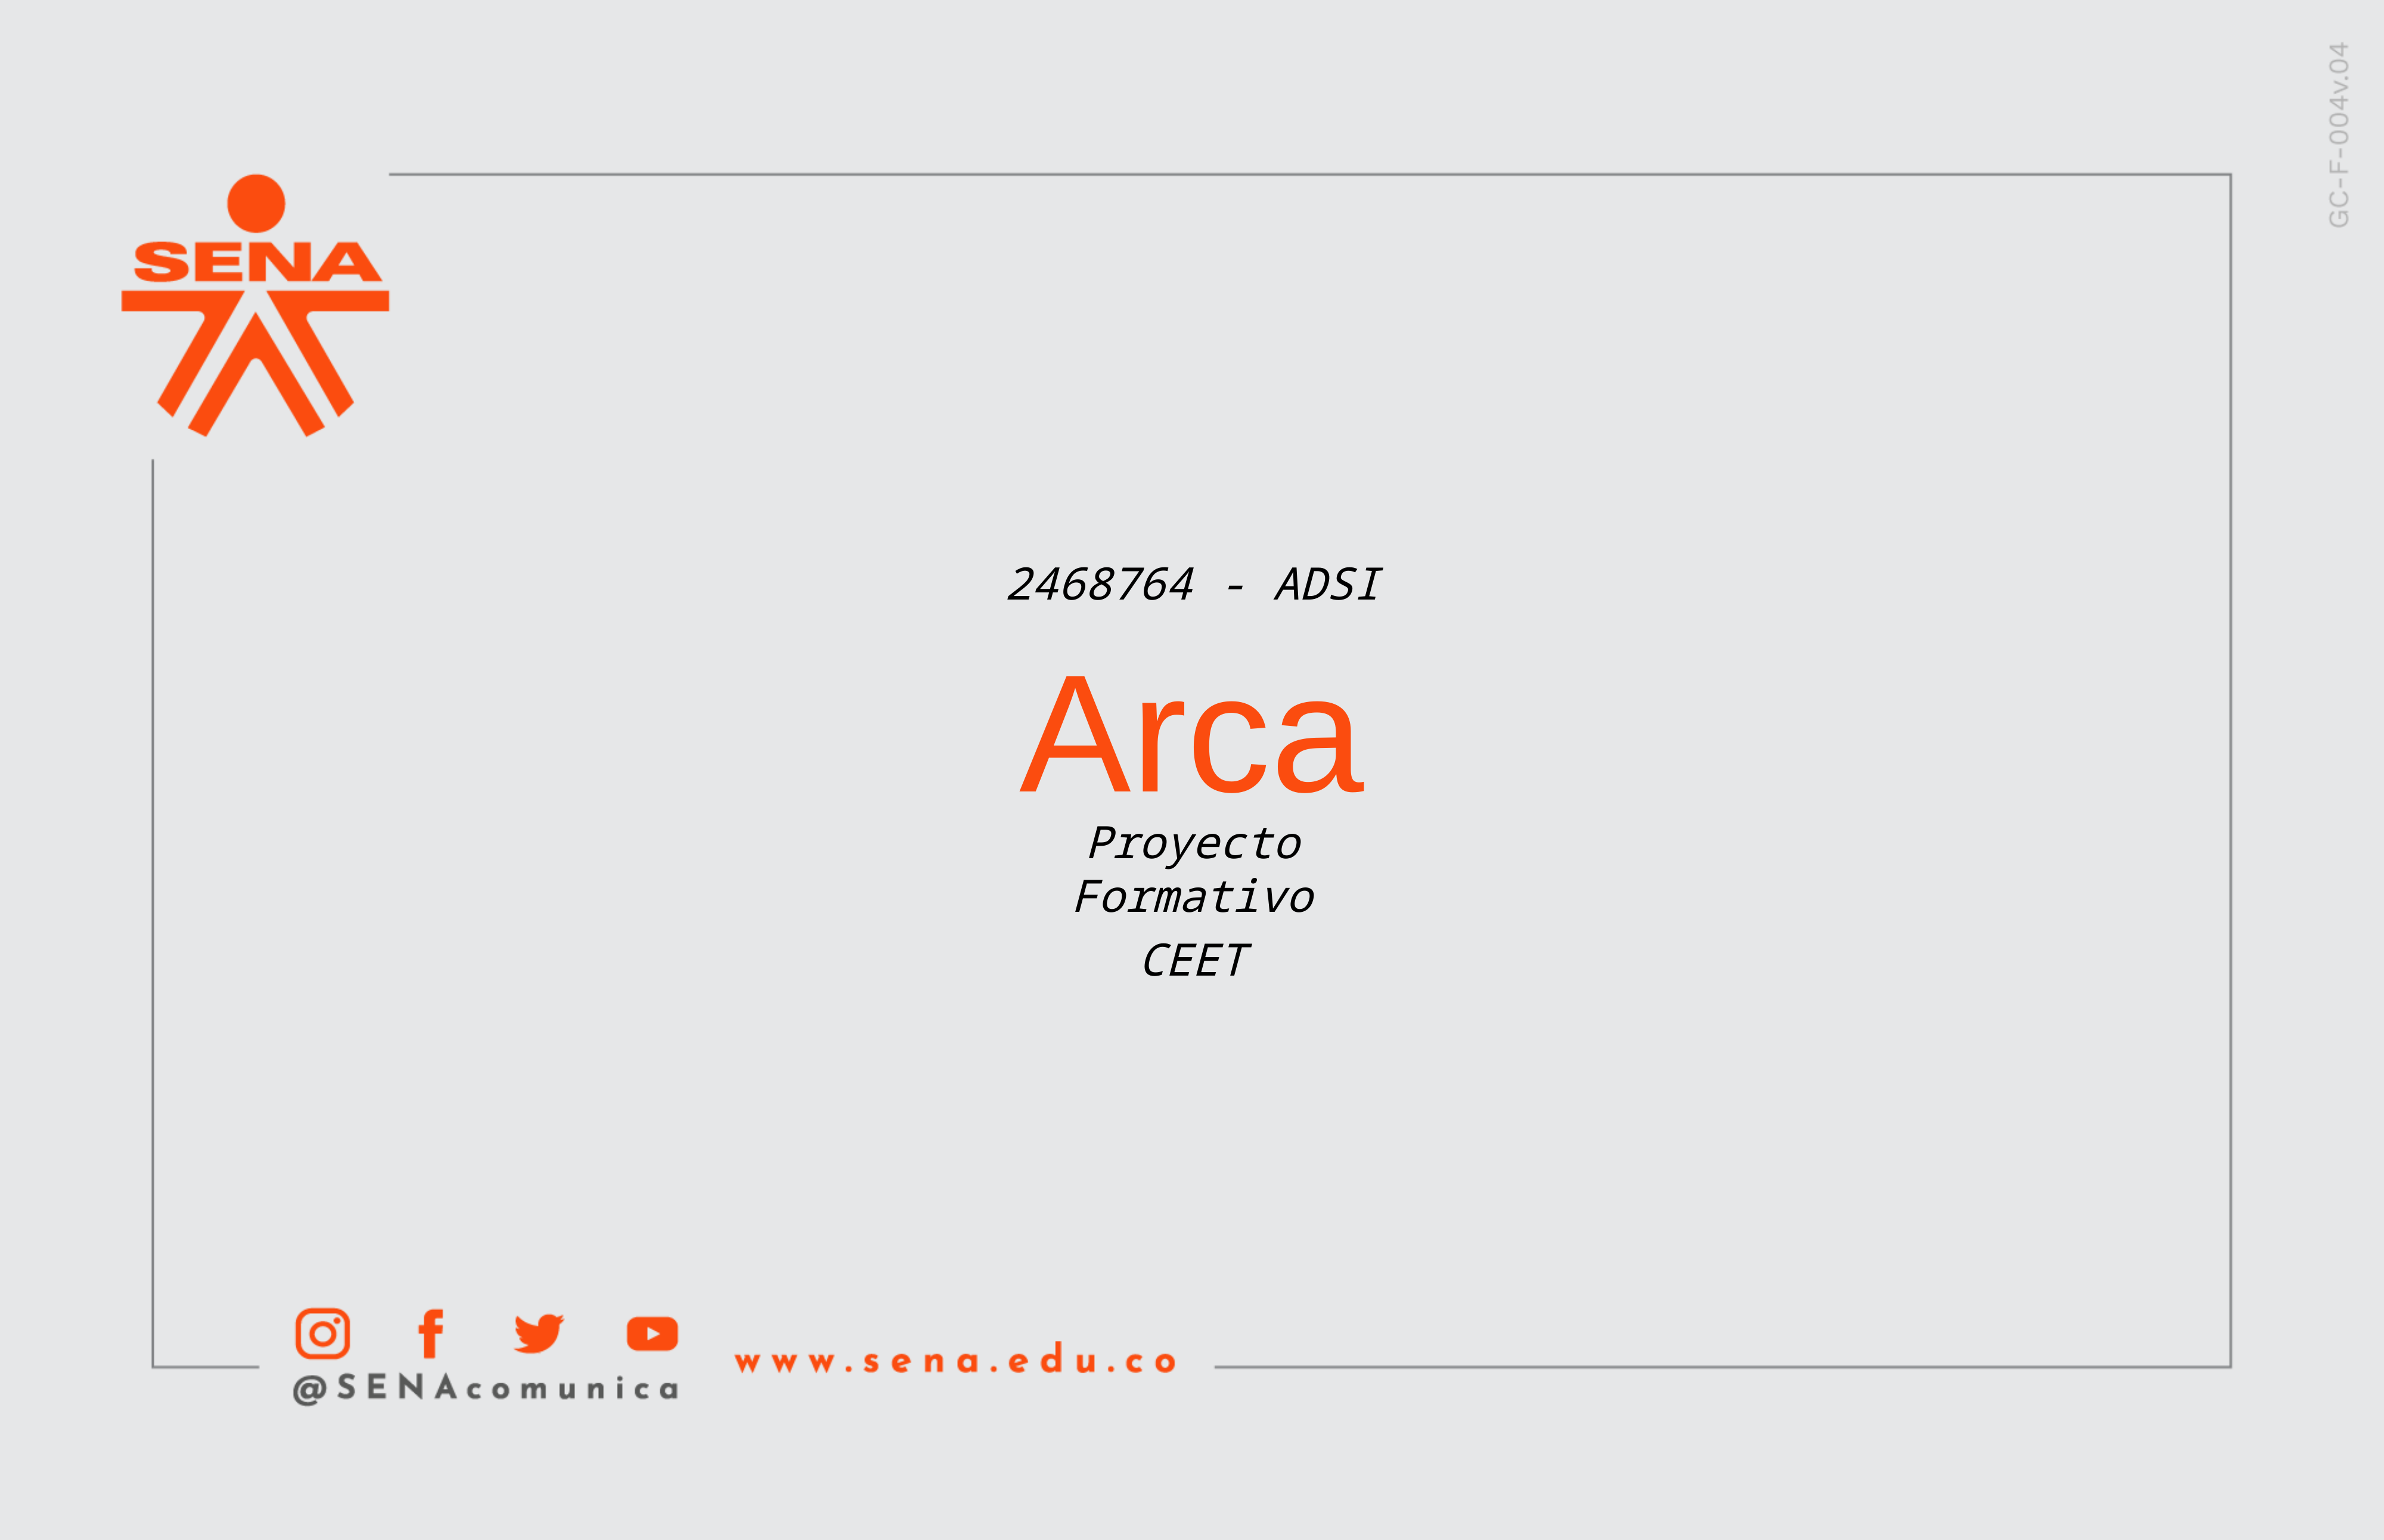

2468764 - ADSI
Arca
Proyecto Formativo
CEET